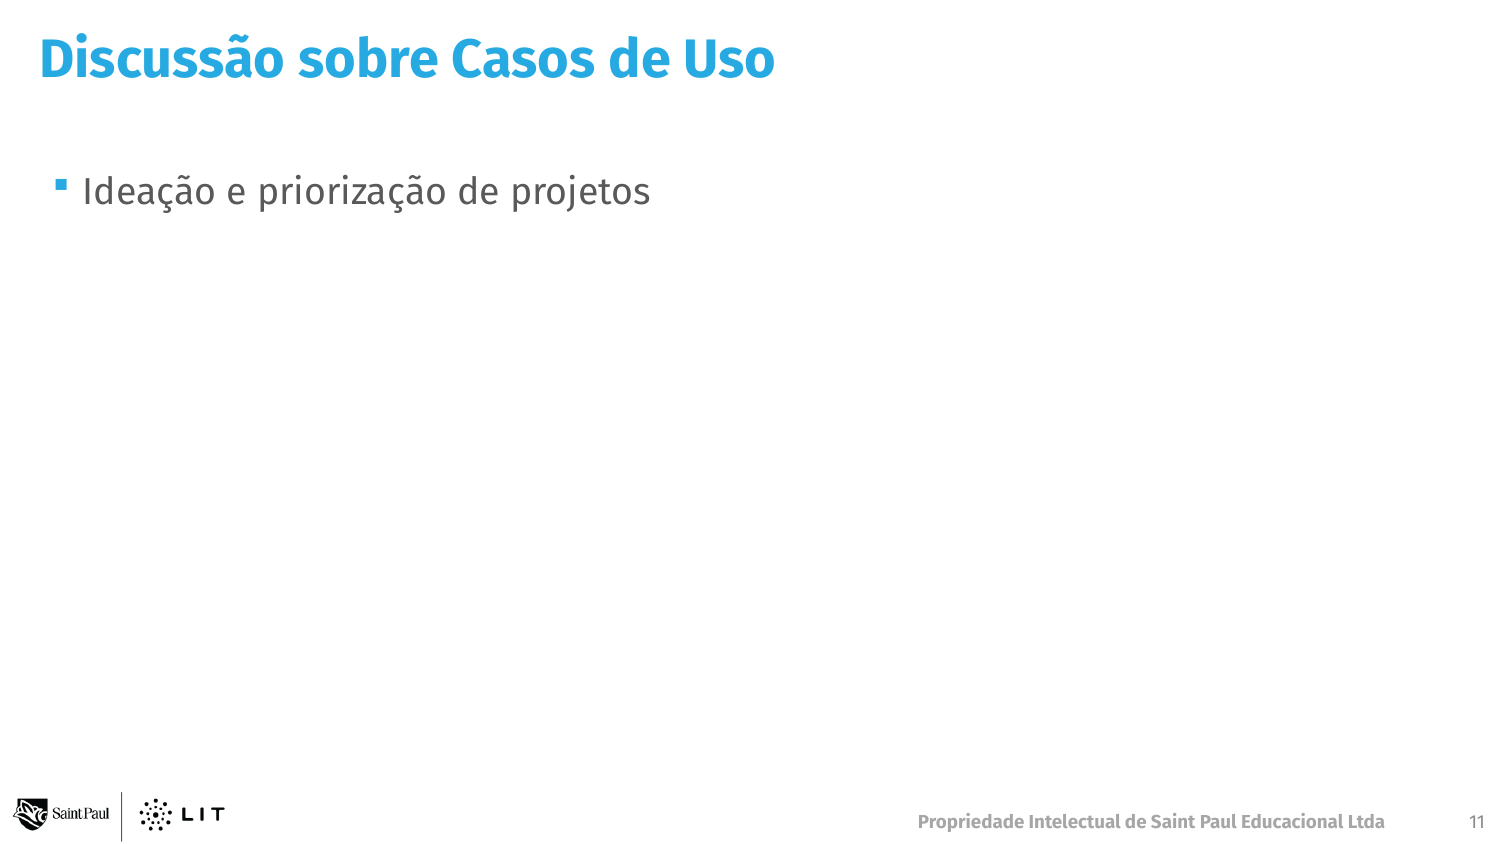

# Discussão sobre Casos de Uso
Ideação e priorização de projetos
Propriedade Intelectual de Saint Paul Educacional Ltda
11